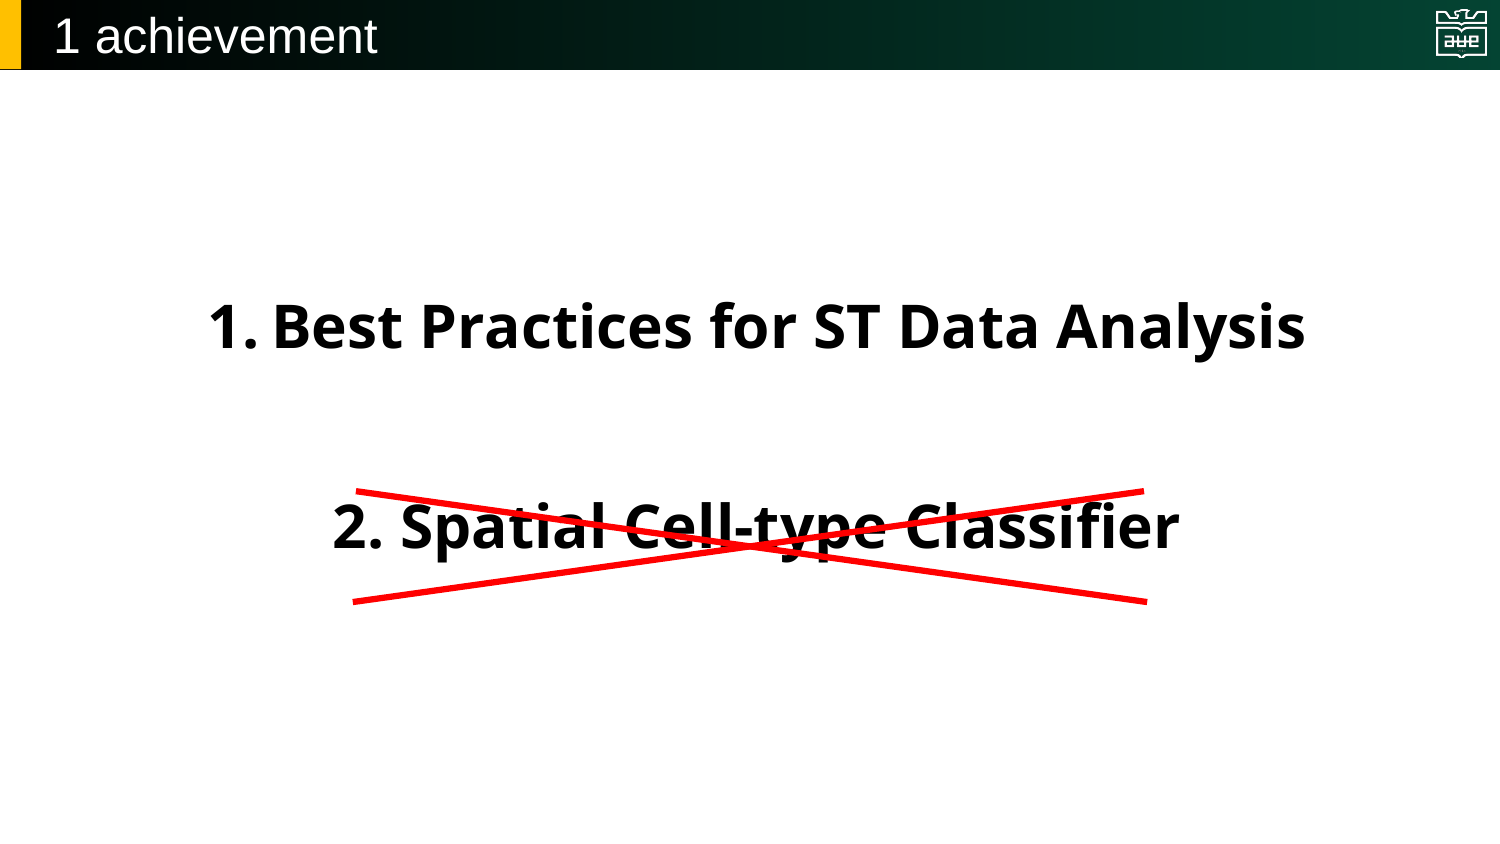

# 1 achievement
Best Practices for ST Data Analysis

2. Spatial Cell-type Classifier